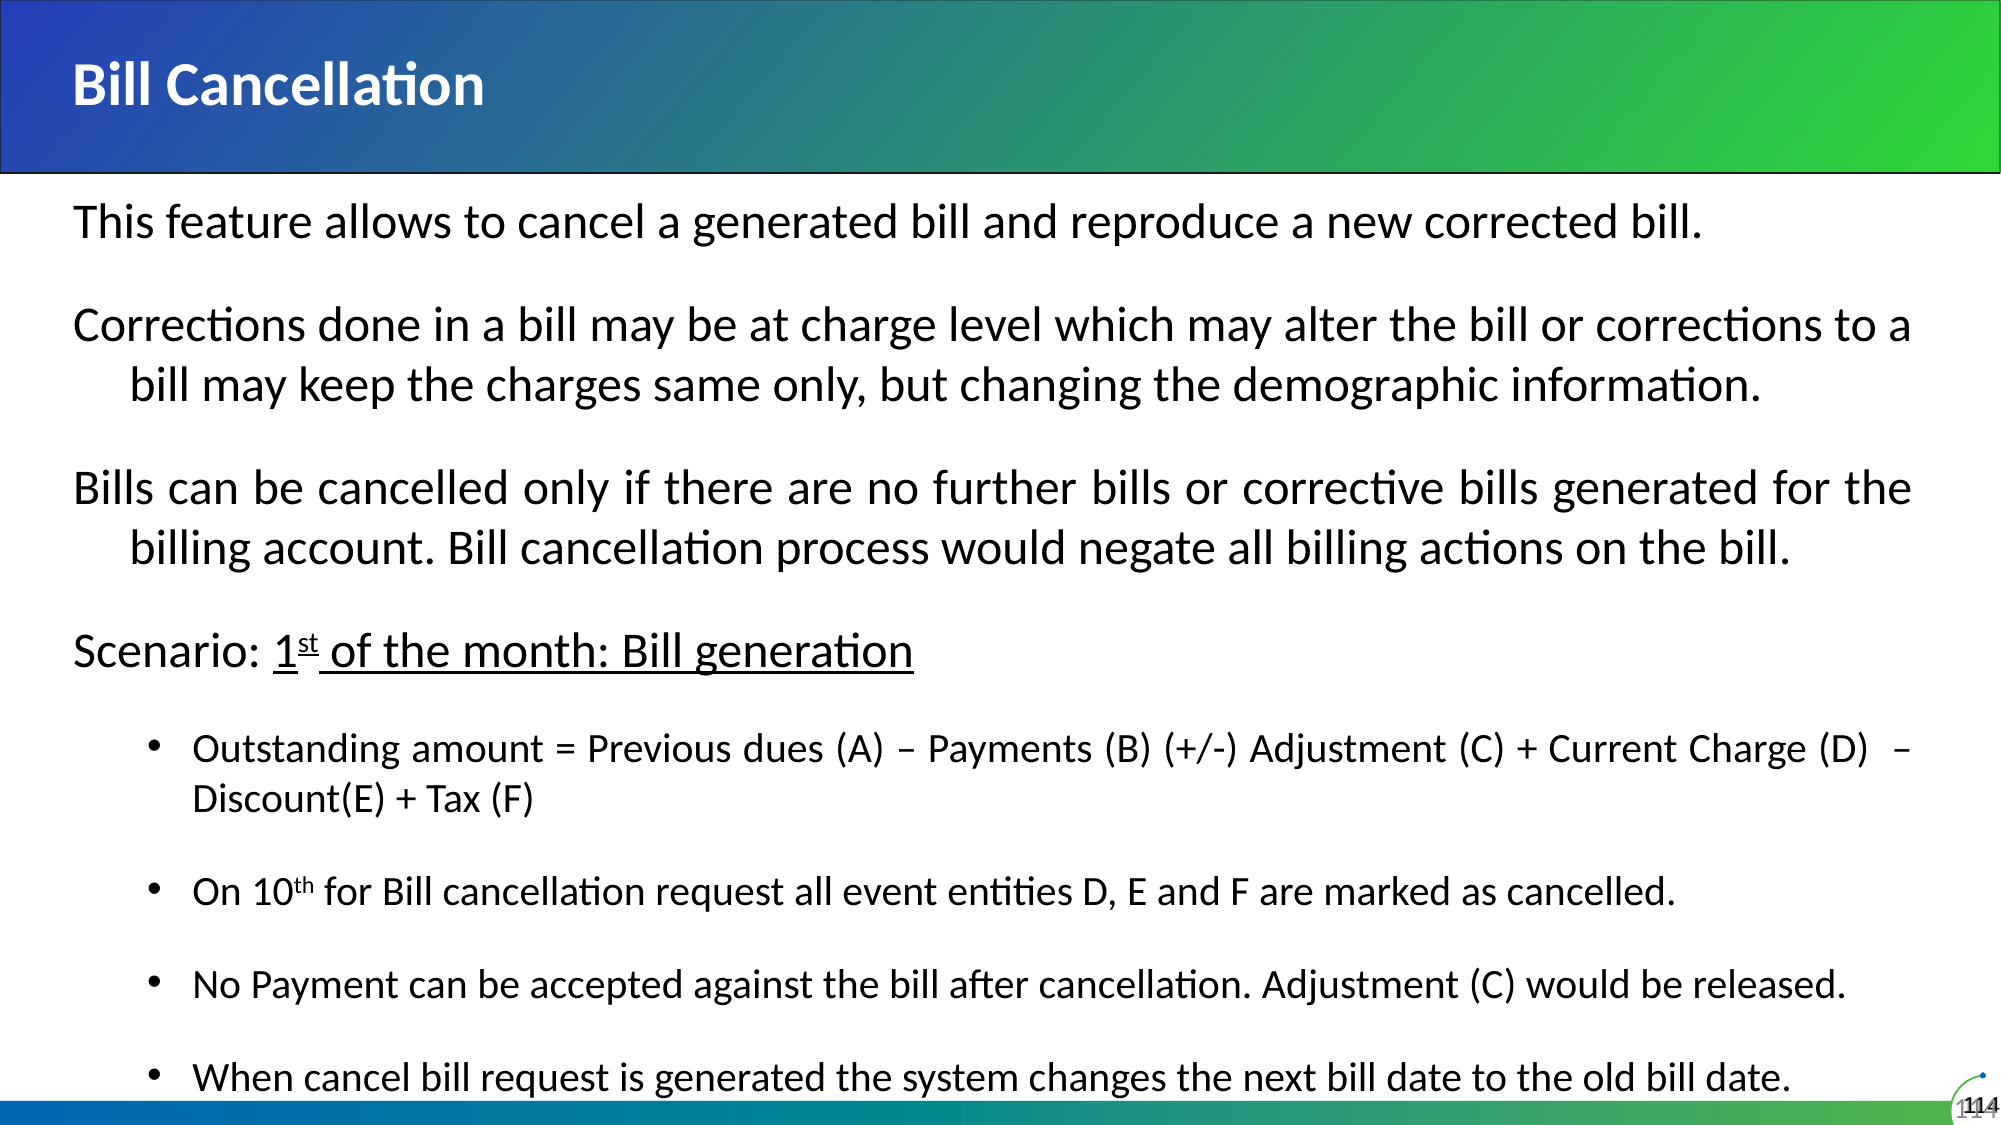

# Bill Cancellation
This feature allows to cancel a generated bill and reproduce a new corrected bill.
Corrections done in a bill may be at charge level which may alter the bill or corrections to a bill may keep the charges same only, but changing the demographic information.
Bills can be cancelled only if there are no further bills or corrective bills generated for the billing account. Bill cancellation process would negate all billing actions on the bill.
Scenario: 1st of the month: Bill generation
Outstanding amount = Previous dues (A) – Payments (B) (+/-) Adjustment (C) + Current Charge (D)  – Discount(E) + Tax (F)
On 10th for Bill cancellation request all event entities D, E and F are marked as cancelled.
No Payment can be accepted against the bill after cancellation. Adjustment (C) would be released.
When cancel bill request is generated the system changes the next bill date to the old bill date.
114